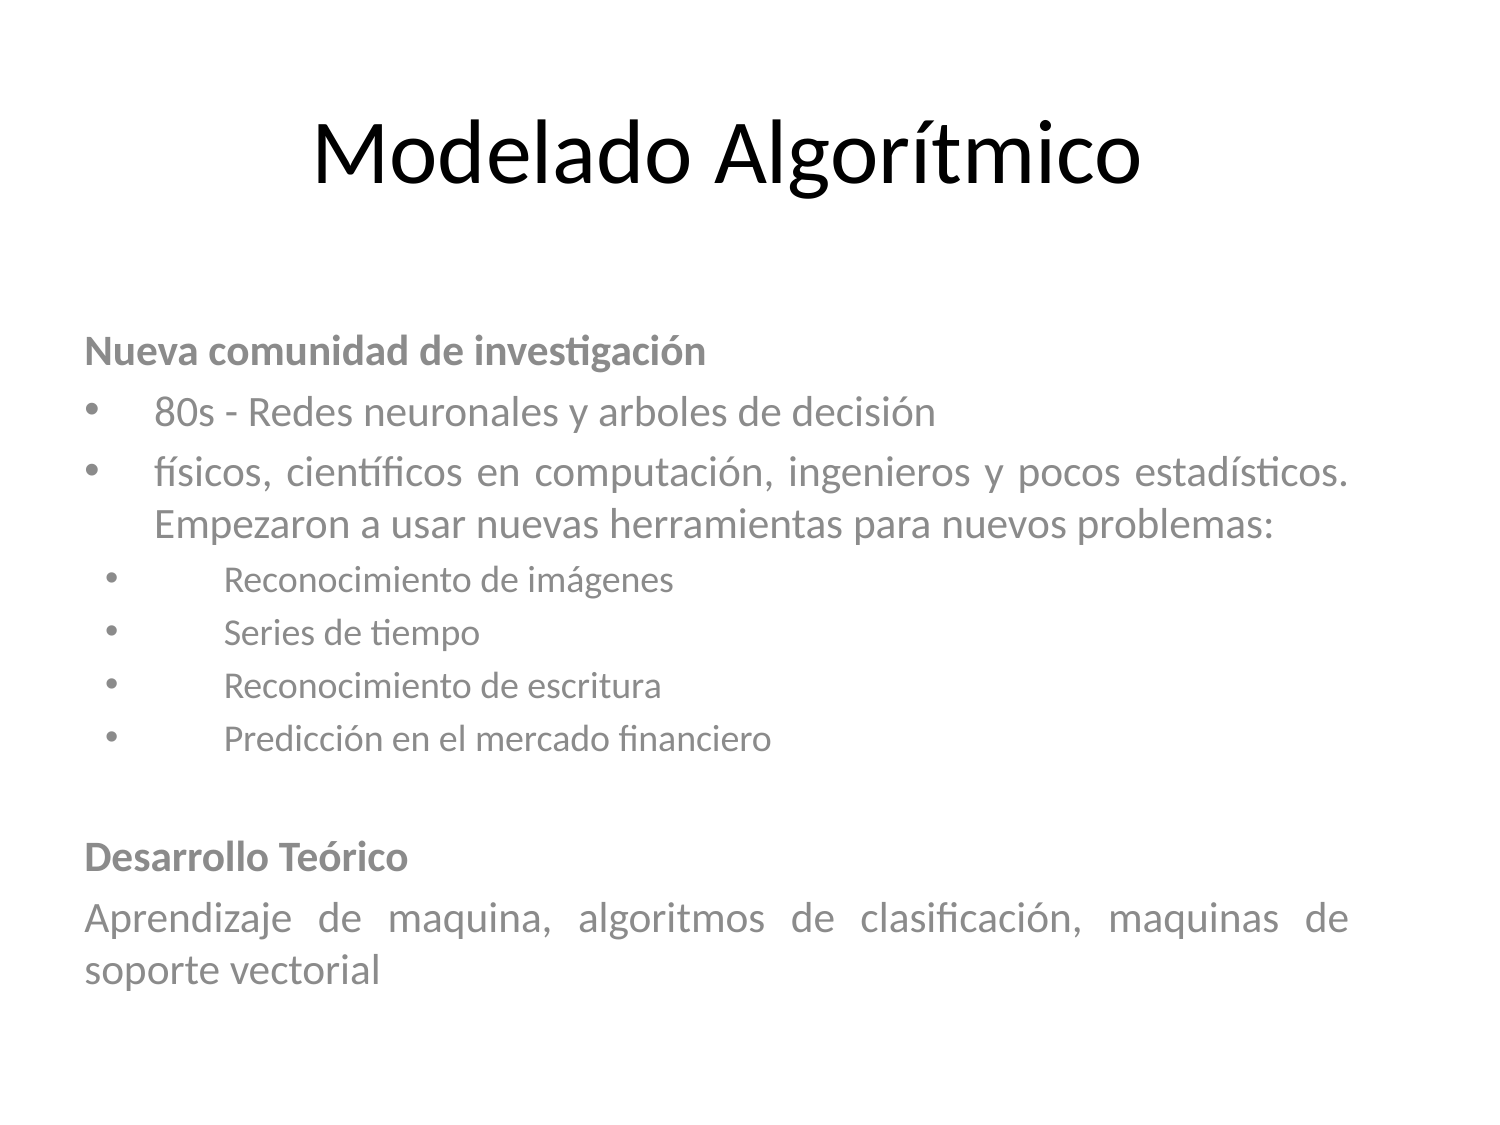

# Modelado Algorítmico
Nueva comunidad de investigación
80s - Redes neuronales y arboles de decisión
físicos, científicos en computación, ingenieros y pocos estadísticos. Empezaron a usar nuevas herramientas para nuevos problemas:
Reconocimiento de imágenes
Series de tiempo
Reconocimiento de escritura
Predicción en el mercado financiero

Desarrollo Teórico
Aprendizaje de maquina, algoritmos de clasificación, maquinas de soporte vectorial